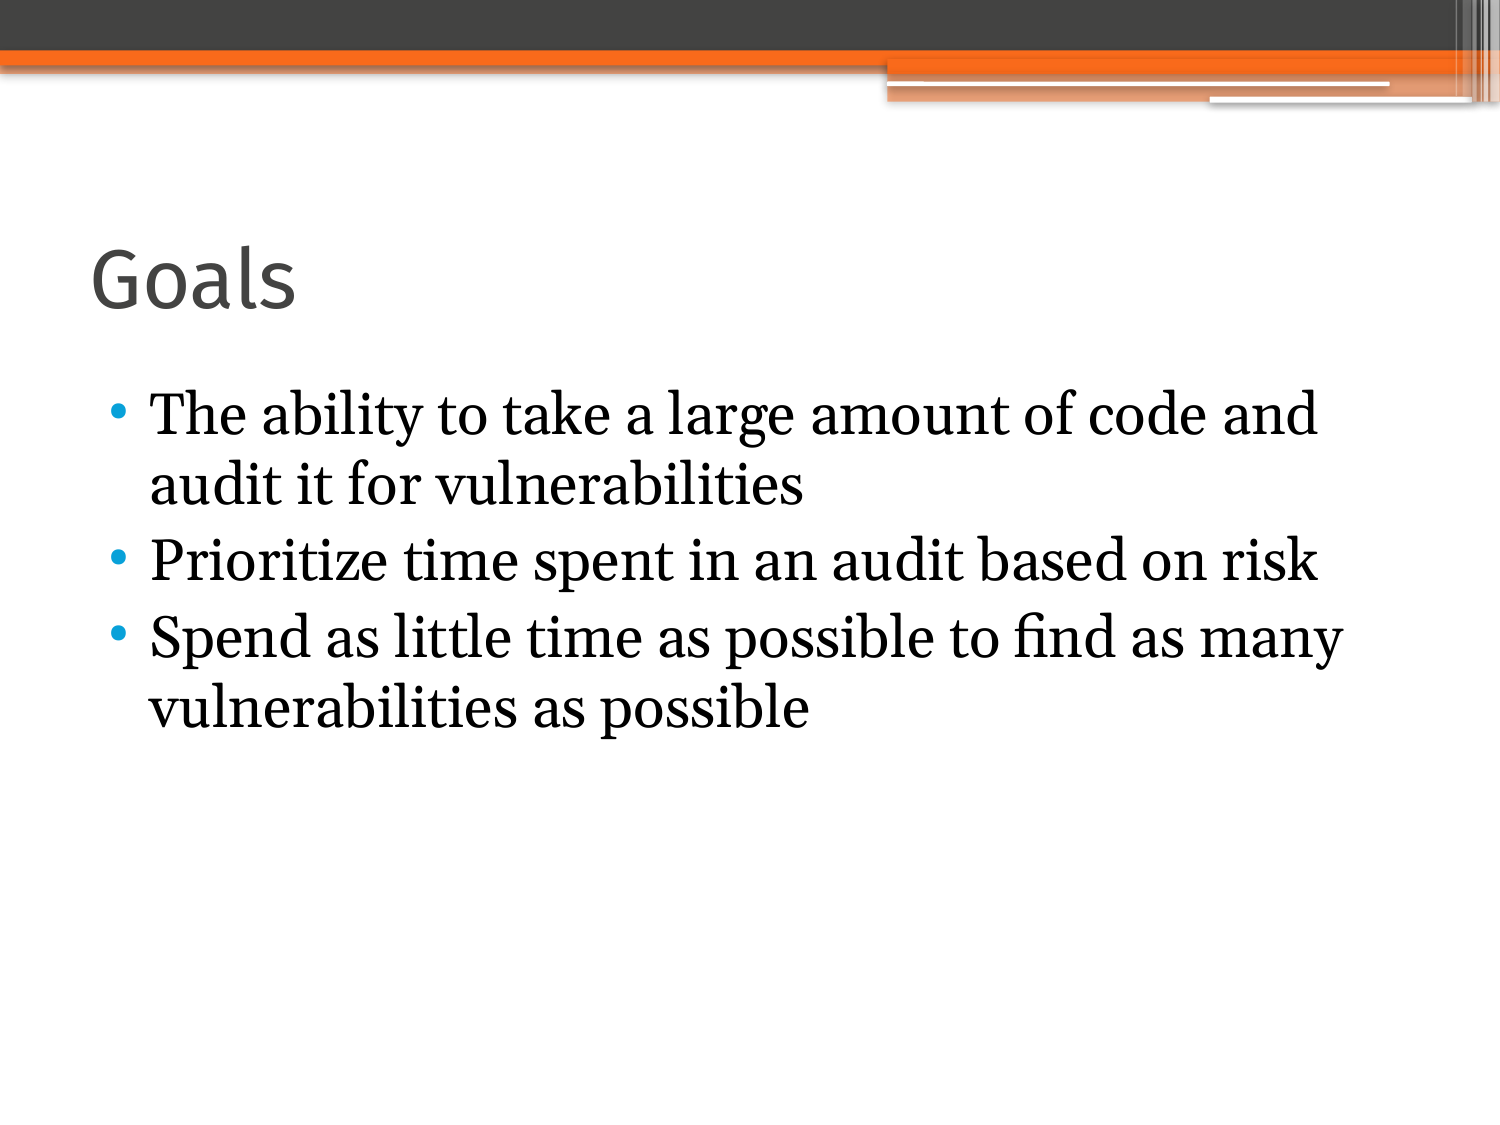

# Goals
The ability to take a large amount of code and audit it for vulnerabilities
Prioritize time spent in an audit based on risk
Spend as little time as possible to find as many vulnerabilities as possible